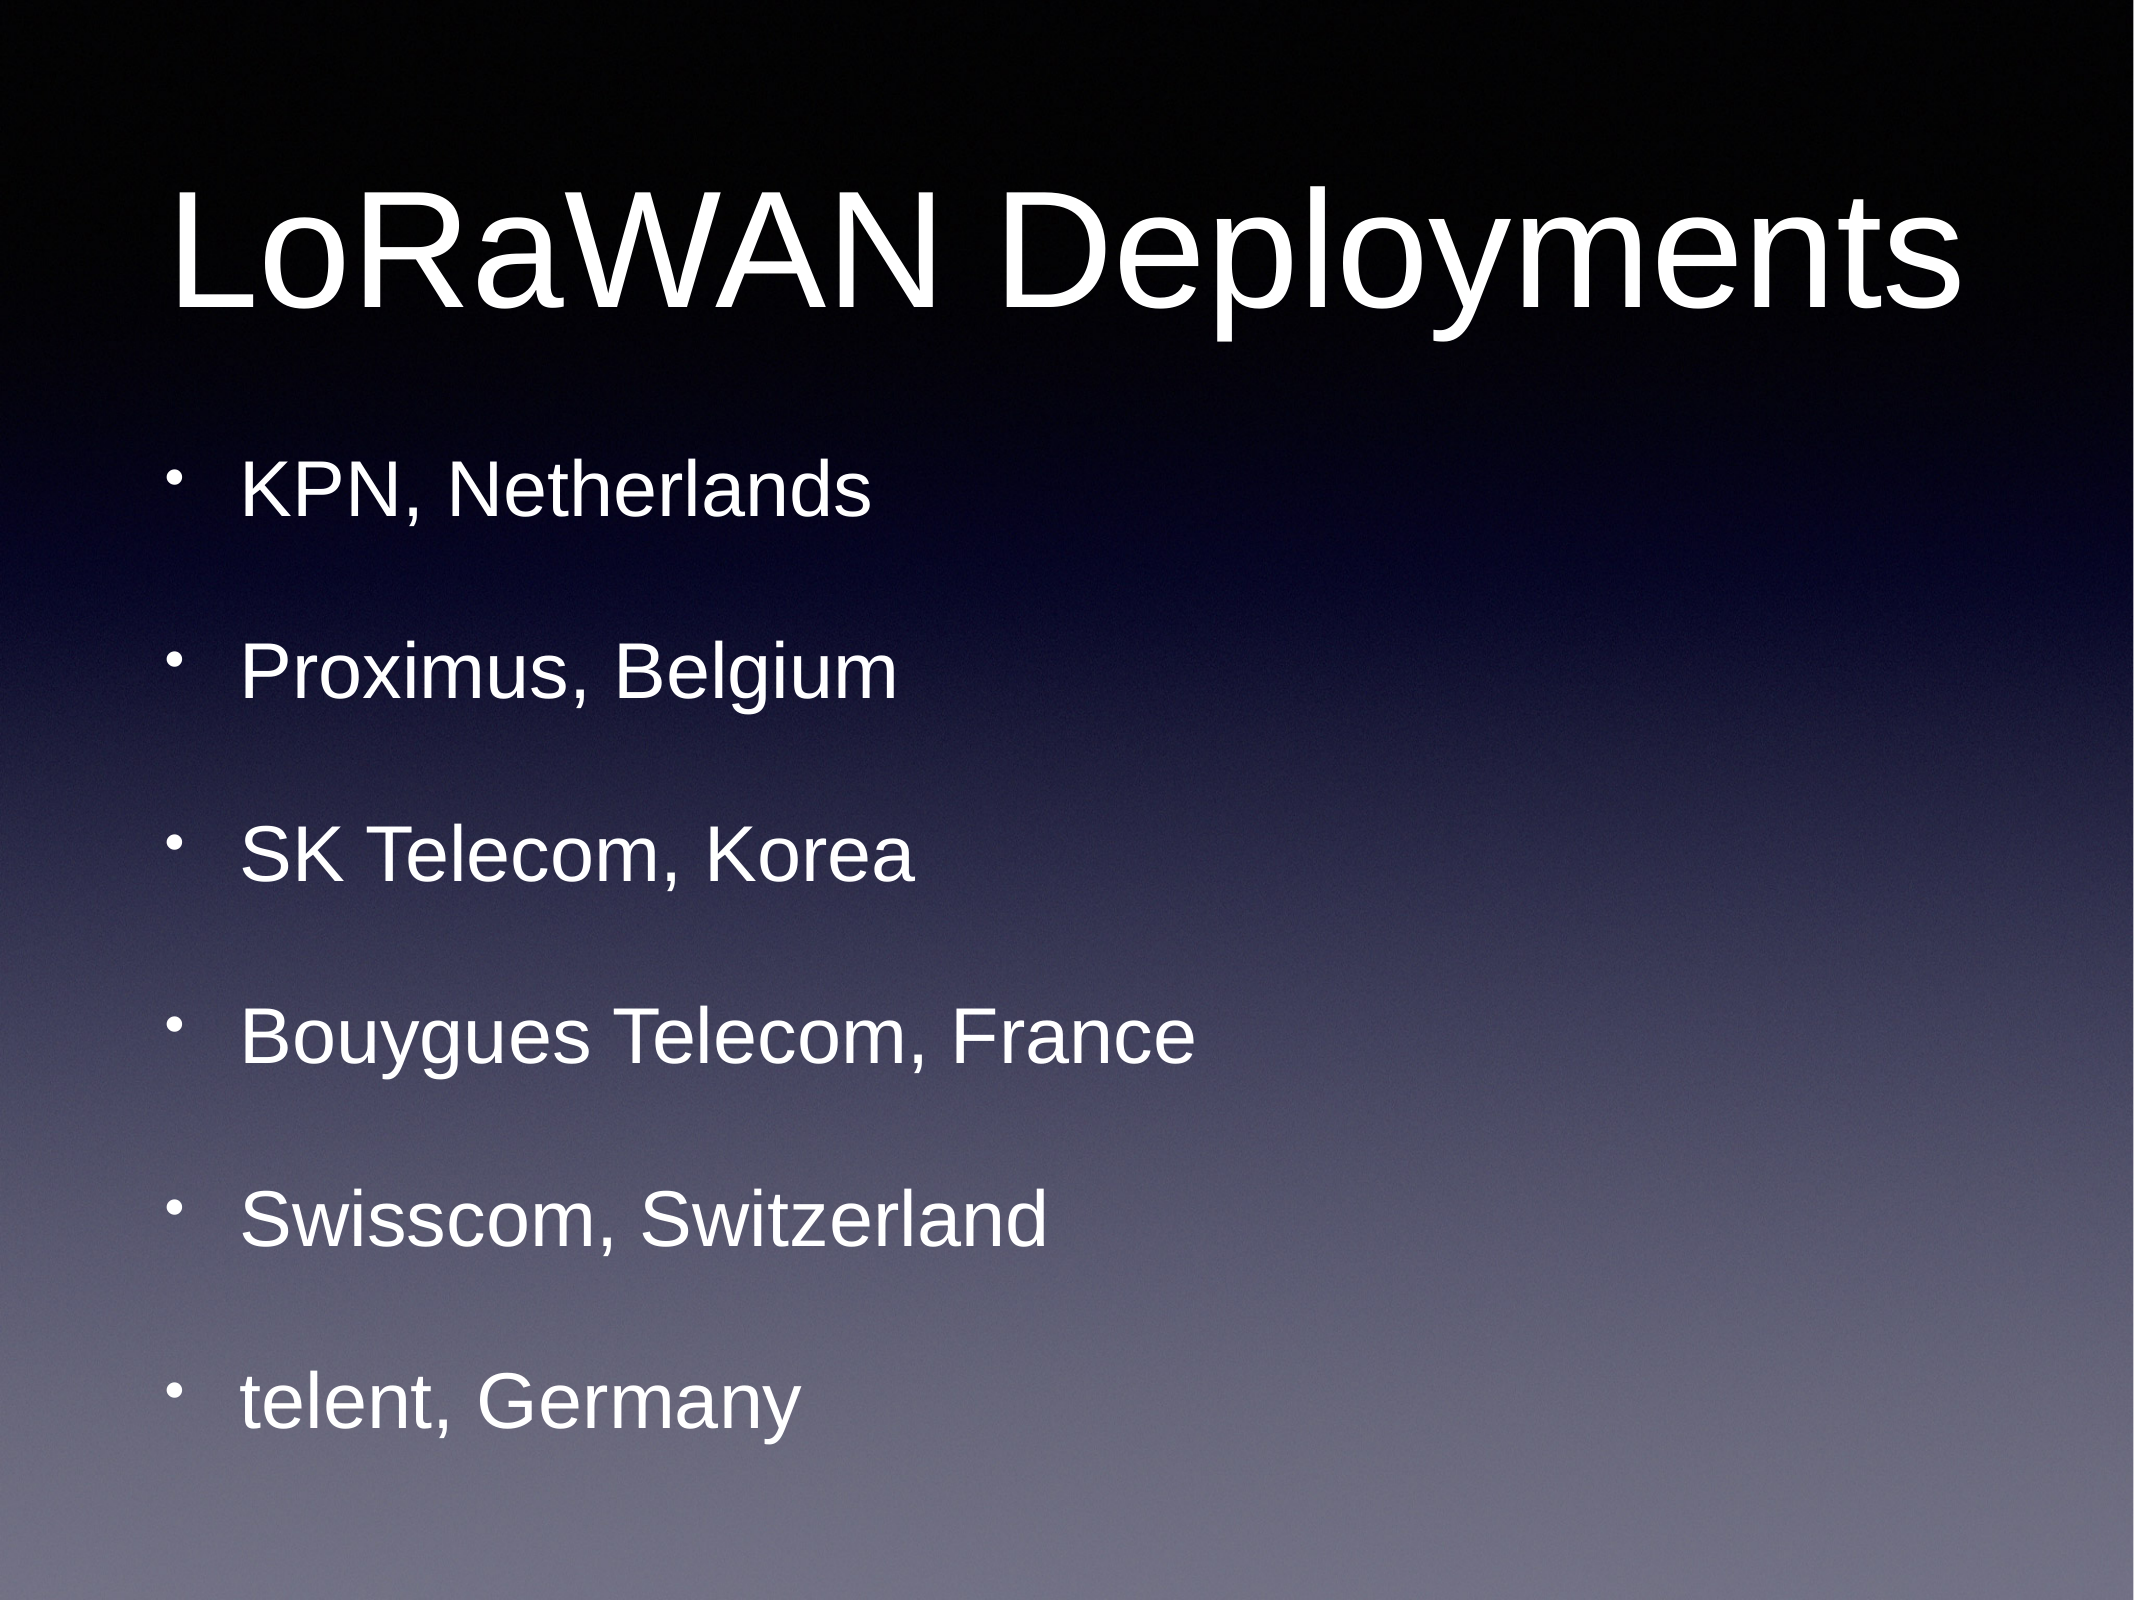

# LoRaWAN Deployments
KPN, Netherlands
Proximus, Belgium
SK Telecom, Korea
Bouygues Telecom, France
Swisscom, Switzerland
telent, Germany